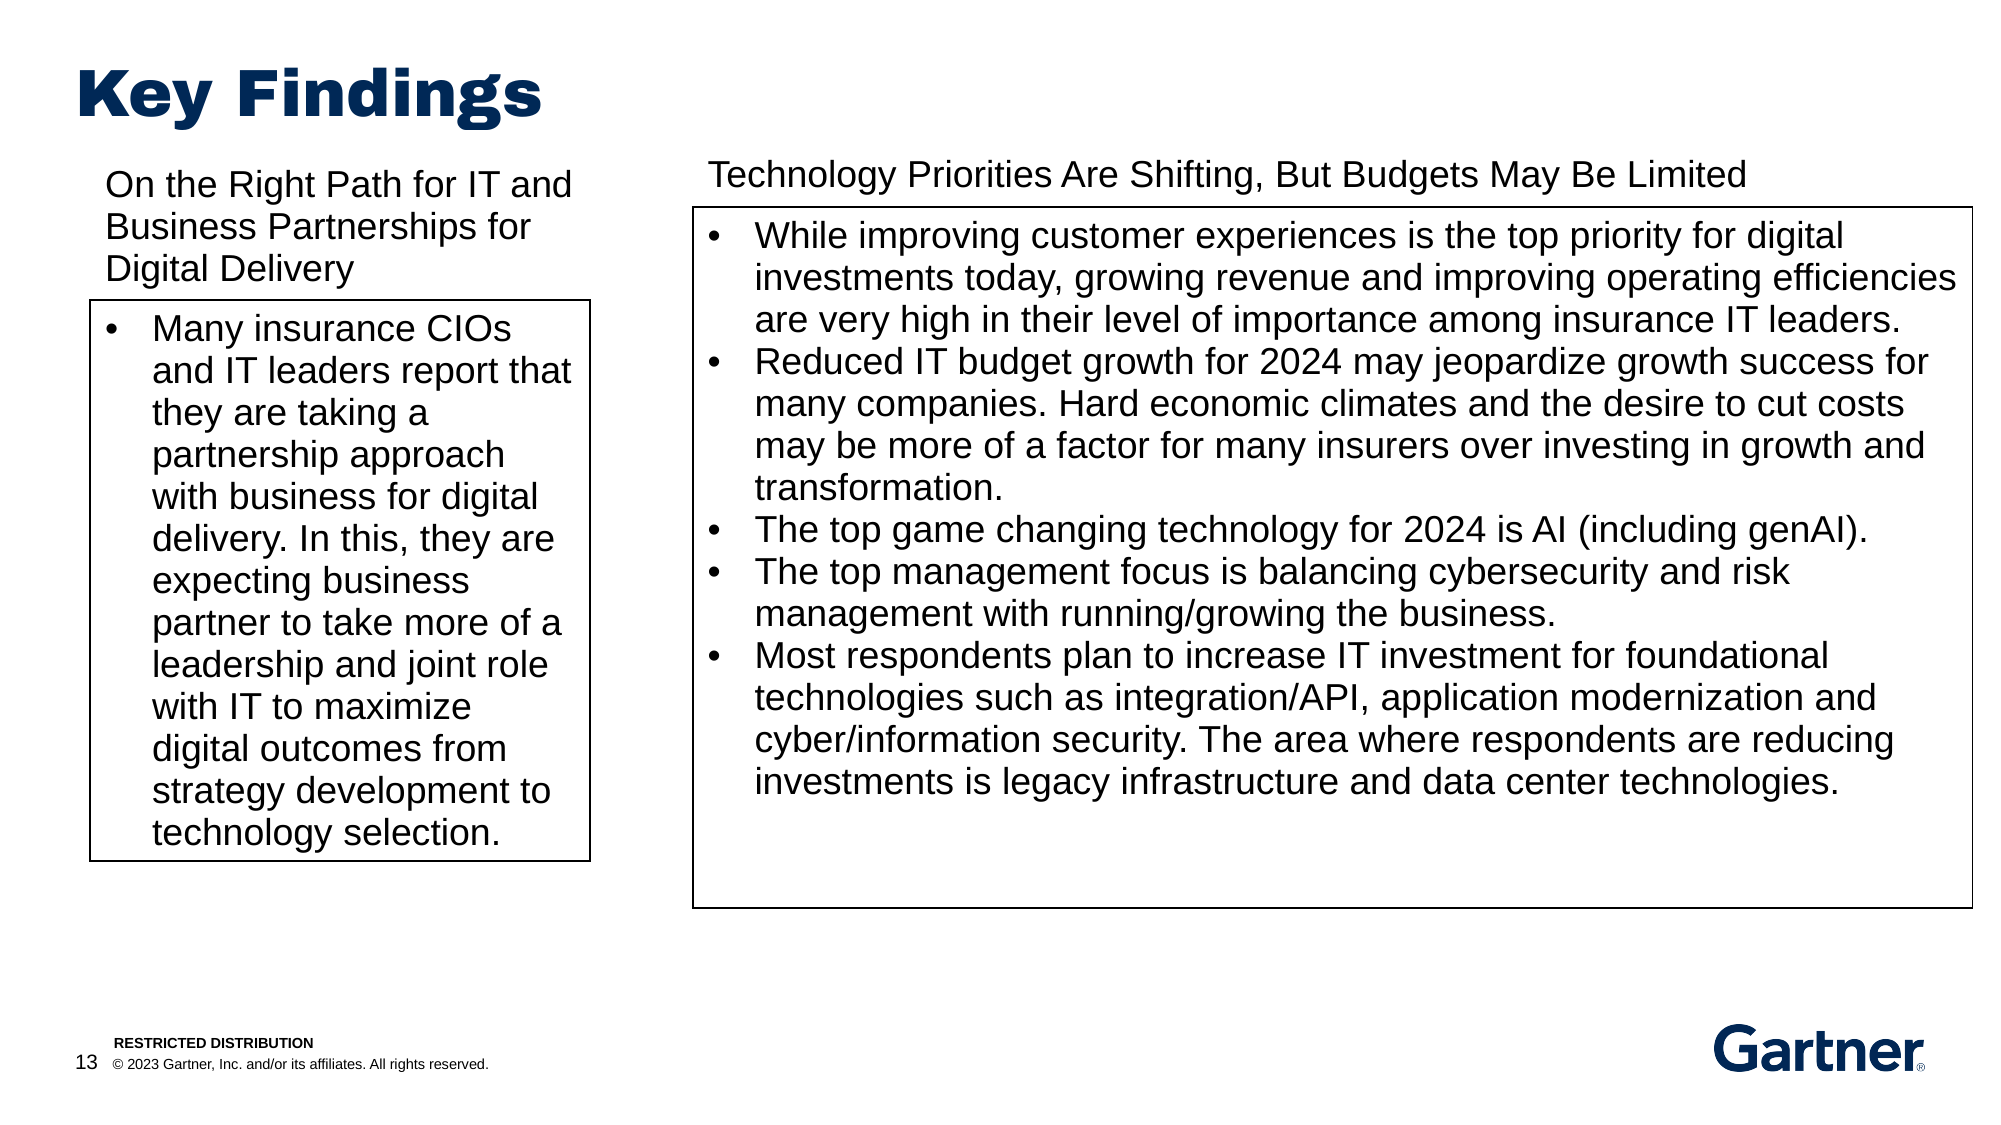

# Key Findings
| Technology Priorities Are Shifting, But Budgets May Be Limited |
| --- |
| While improving customer experiences is the top priority for digital investments today, growing revenue and improving operating efficiencies are very high in their level of importance among insurance IT leaders. Reduced IT budget growth for 2024 may jeopardize growth success for many companies. Hard economic climates and the desire to cut costs may be more of a factor for many insurers over investing in growth and transformation. The top game changing technology for 2024 is AI (including genAI). The top management focus is balancing cybersecurity and risk management with running/growing the business. Most respondents plan to increase IT investment for foundational technologies such as integration/API, application modernization and cyber/information security. The area where respondents are reducing investments is legacy infrastructure and data center technologies. |
| On the Right Path for IT and Business Partnerships for Digital Delivery |
| --- |
| Many insurance CIOs and IT leaders report that they are taking a partnership approach with business for digital delivery. In this, they are expecting business partner to take more of a leadership and joint role with IT to maximize digital outcomes from strategy development to technology selection. |